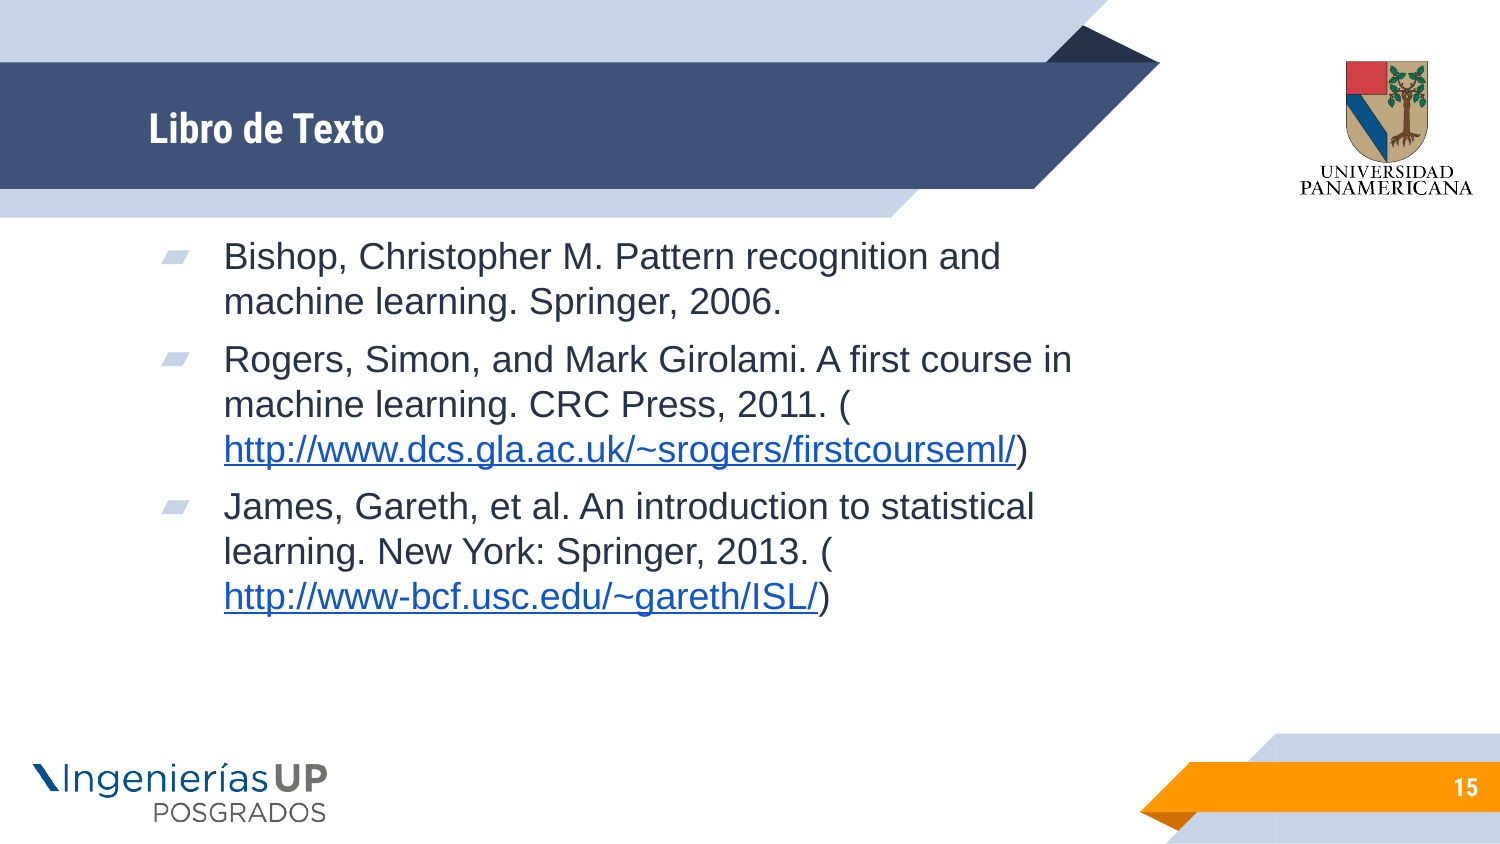

# Libro de Texto
Bishop, Christopher M. Pattern recognition and machine learning. Springer, 2006.
Rogers, Simon, and Mark Girolami. A first course in machine learning. CRC Press, 2011. (http://www.dcs.gla.ac.uk/~srogers/firstcourseml/)
James, Gareth, et al. An introduction to statistical learning. New York: Springer, 2013. (http://www-bcf.usc.edu/~gareth/ISL/)

15